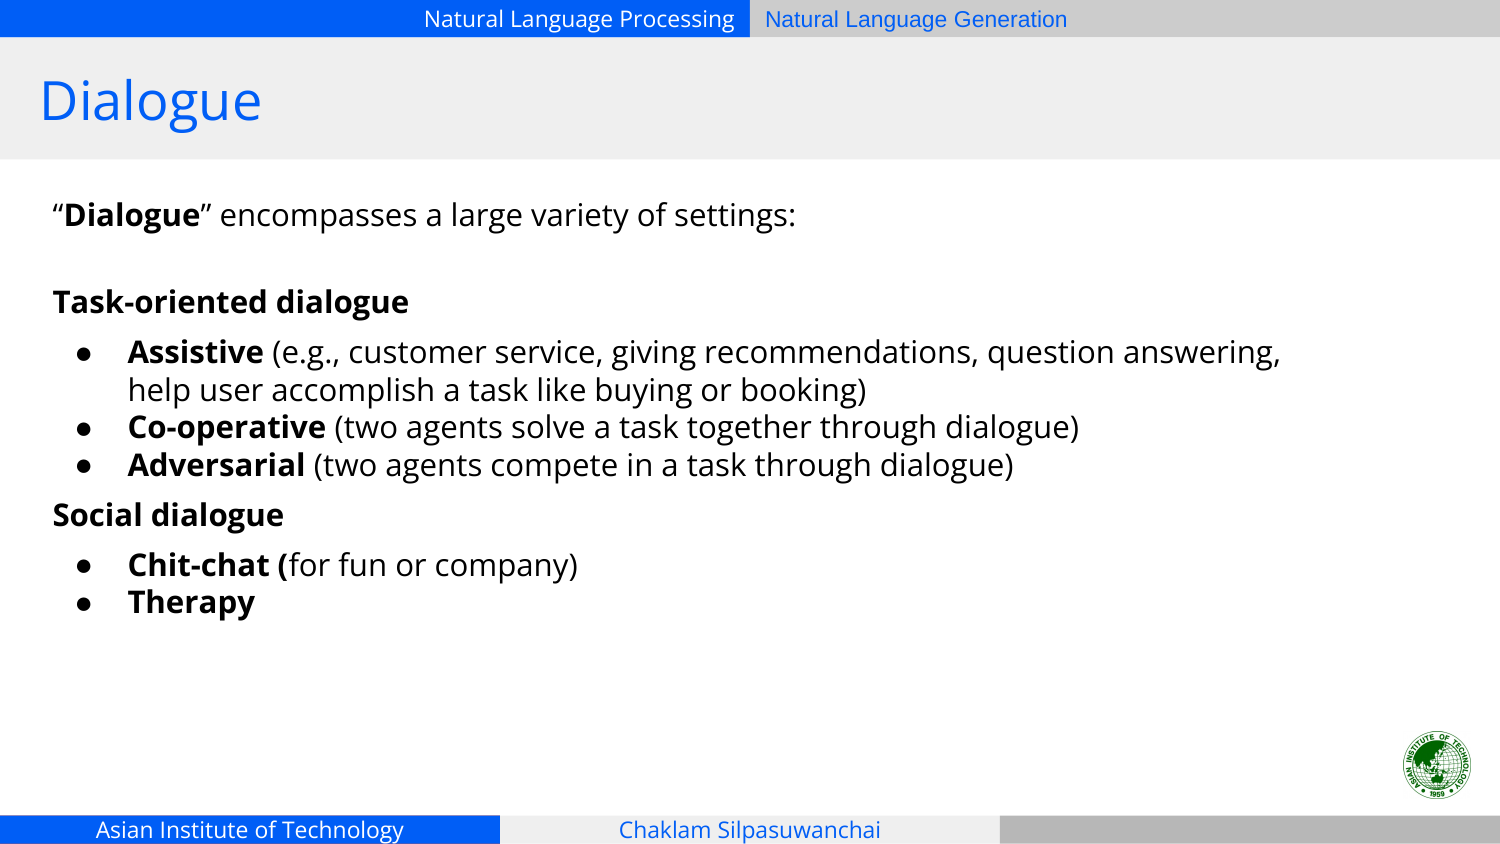

# Dialogue
“Dialogue” encompasses a large variety of settings:
Task-oriented dialogue
Assistive (e.g., customer service, giving recommendations, question answering, help user accomplish a task like buying or booking)
Co-operative (two agents solve a task together through dialogue)
Adversarial (two agents compete in a task through dialogue)
Social dialogue
Chit-chat (for fun or company)
Therapy